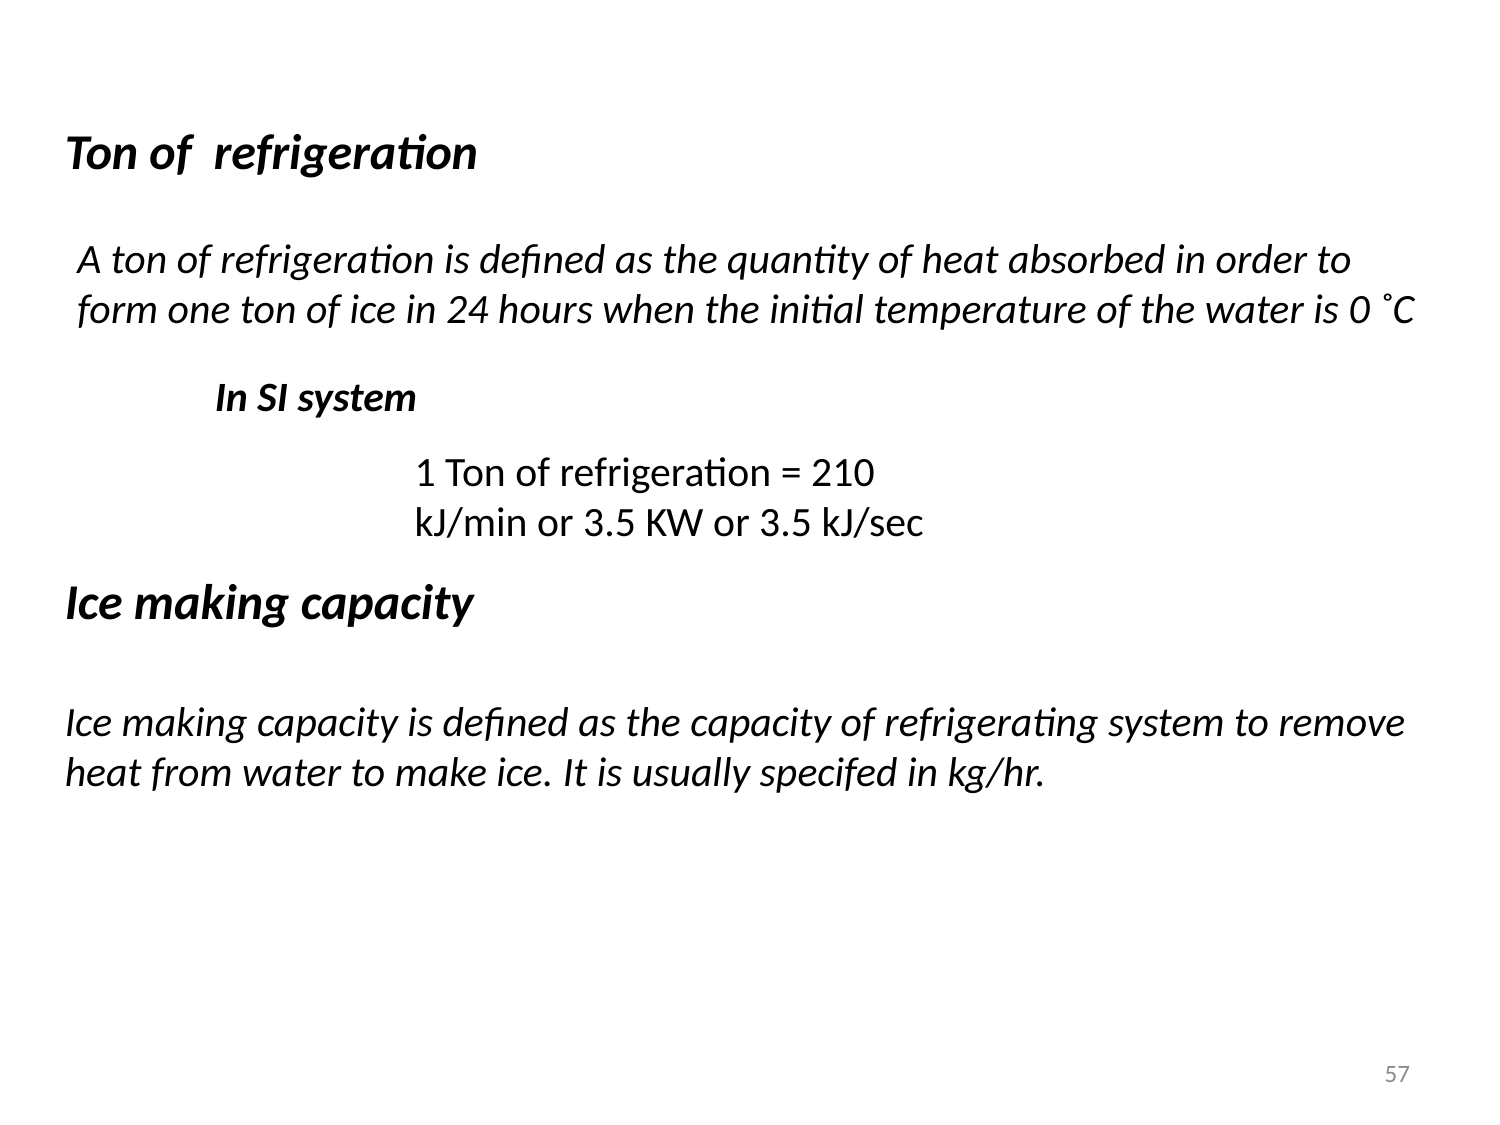

Ton of  refrigeration
A ton of refrigeration is defined as the quantity of heat absorbed in order to form one ton of ice in 24 hours when the initial temperature of the water is 0 ˚C
In SI system
1 Ton of refrigeration = 210 kJ/min or 3.5 KW or 3.5 kJ/sec
Ice making capacity
Ice making capacity is defined as the capacity of refrigerating system to remove heat from water to make ice. It is usually specifed in kg/hr.
57